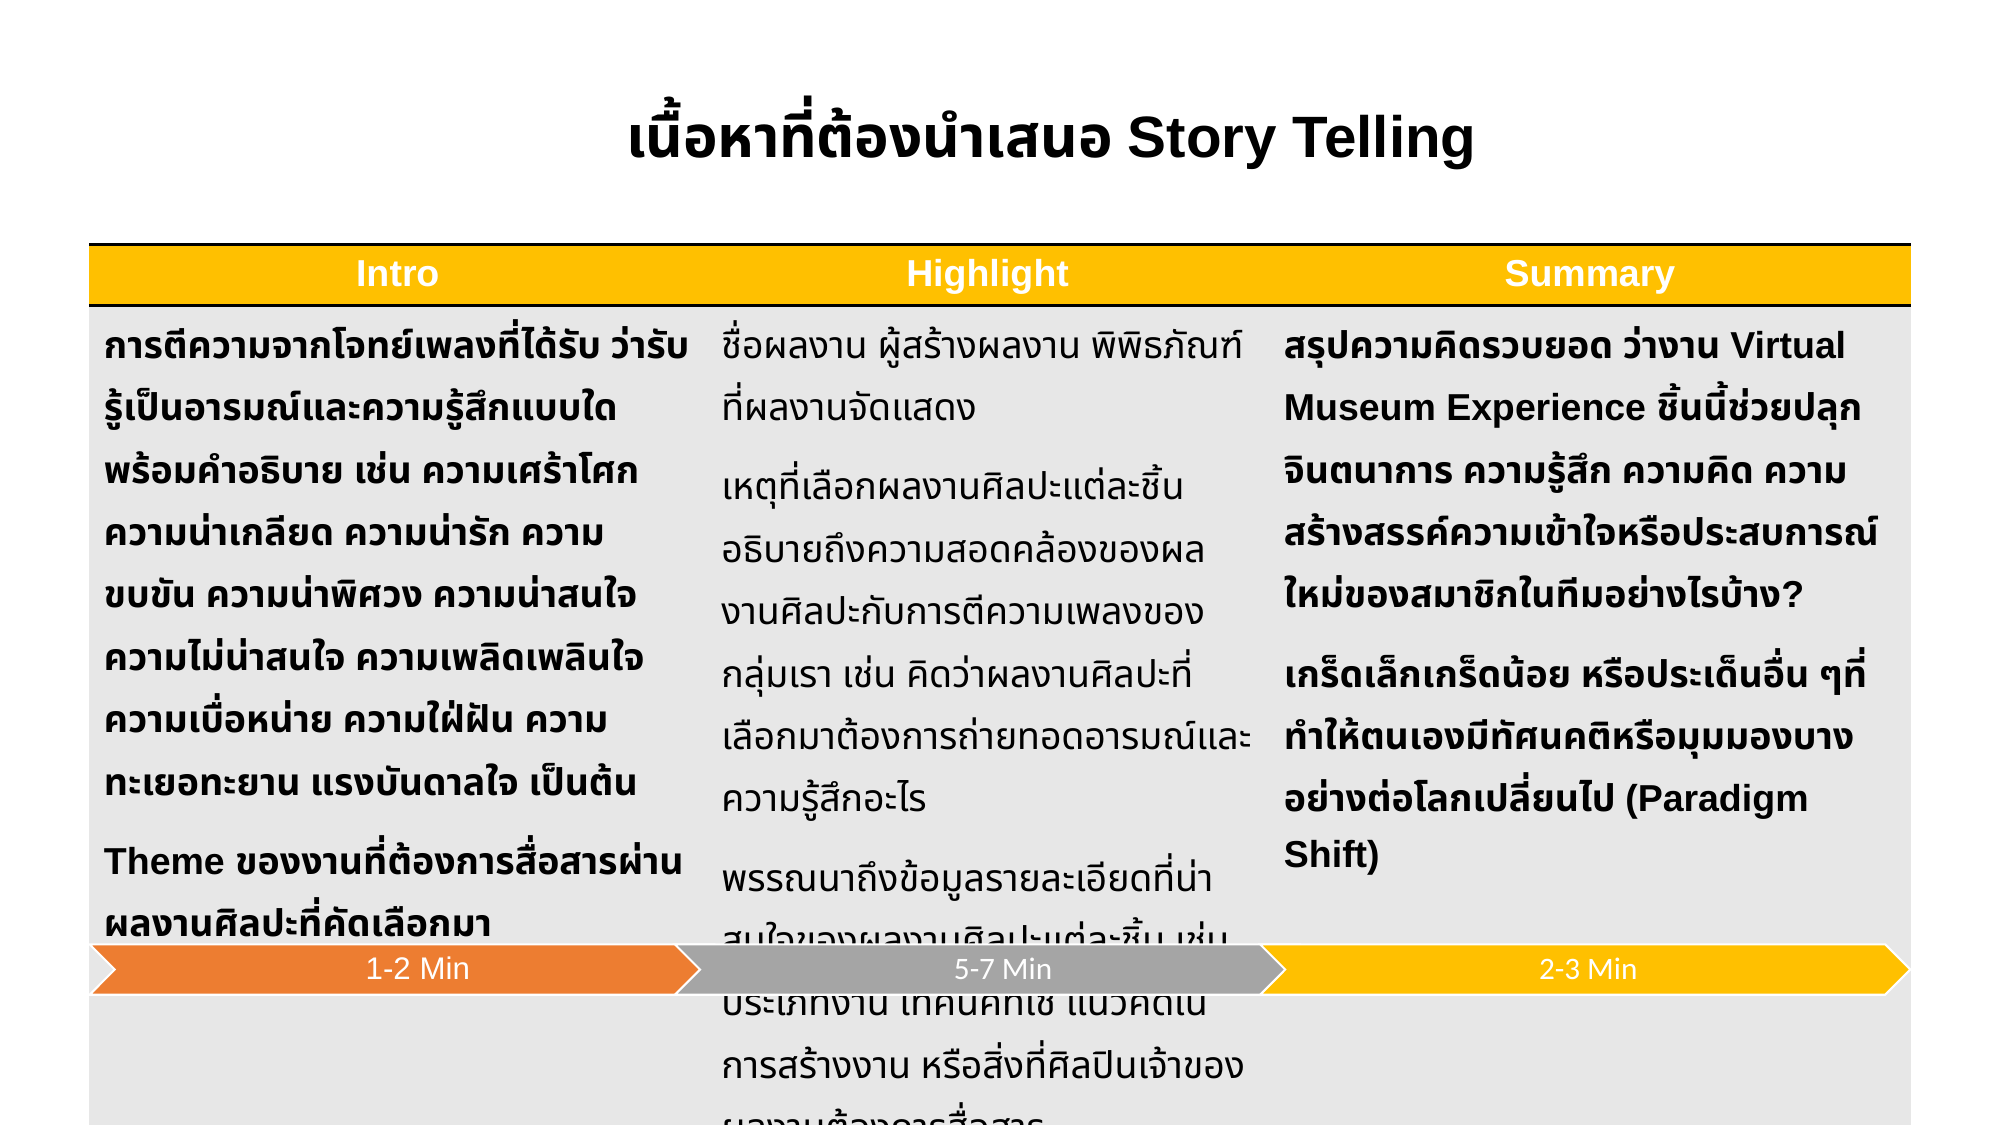

# เนื้อหาที่ต้องนำเสนอ Story Telling

| Intro | Highlight | Summary |
| --- | --- | --- |
| การตีความจากโจทย์เพลงที่ได้รับ ว่ารับรู้เป็นอารมณ์และความรู้สึกแบบใด พร้อมคำอธิบาย เช่น ความเศร้าโศก ความน่าเกลียด ความน่ารัก ความขบขัน ความน่าพิศวง ความน่าสนใจ ความไม่น่าสนใจ ความเพลิดเพลินใจ ความเบื่อหน่าย ความใฝ่ฝัน ความทะเยอทะยาน แรงบันดาลใจ เป็นต้น Theme ของงานที่ต้องการสื่อสารผ่านผลงานศิลปะที่คัดเลือกมา | ชื่อผลงาน ผู้สร้างผลงาน พิพิธภัณฑ์ที่ผลงานจัดแสดง เหตุที่เลือกผลงานศิลปะแต่ละชิ้น อธิบายถึงความสอดคล้องของผลงานศิลปะกับการตีความเพลงของกลุ่มเรา เช่น คิดว่าผลงานศิลปะที่เลือกมาต้องการถ่ายทอดอารมณ์และความรู้สึกอะไร พรรณนาถึงข้อมูลรายละเอียดที่น่าสนใจของผลงานศิลปะแต่ละชิ้น เช่น ประเภทงาน เทคนิคที่ใช้ แนวคิดในการสร้างงาน หรือสิ่งที่ศิลปินเจ้าของผลงานต้องการสื่อสาร | สรุปความคิดรวบยอด ว่างาน Virtual Museum Experience ชิ้นนี้ช่วยปลุกจินตนาการ ความรู้สึก ความคิด ความสร้างสรรค์ความเข้าใจหรือประสบการณ์ใหม่ของสมาชิกในทีมอย่างไรบ้าง? เกร็ดเล็กเกร็ดน้อย หรือประเด็นอื่น ๆที่ทำให้ตนเองมีทัศนคติหรือมุมมองบางอย่างต่อโลกเปลี่ยนไป (Paradigm Shift) |
1-2 Min
5-7 Min
2-3 Min